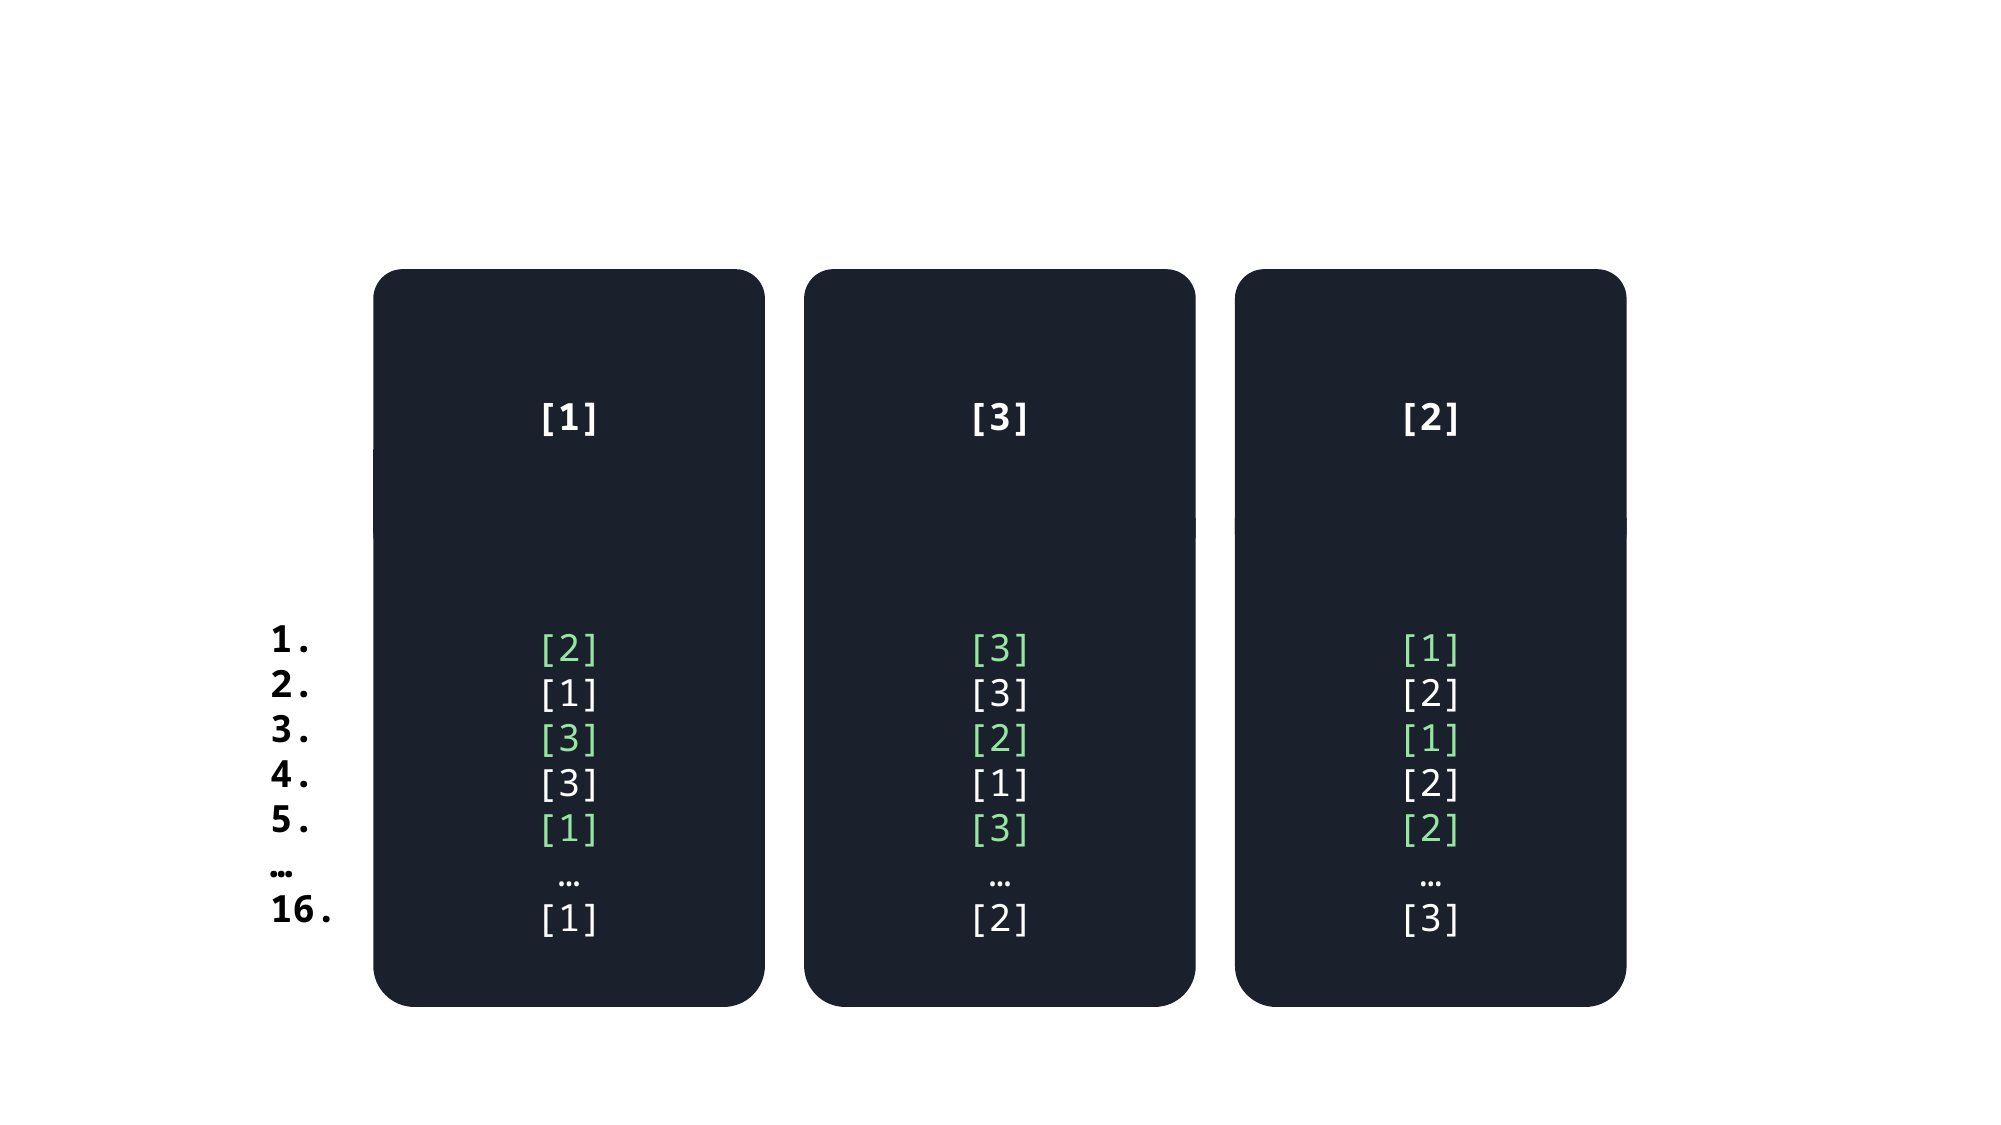

[1]
[3]
[2]

[2]
[1]
[3]
[3]
[1]
…
[1]

[3]
[3]
[2]
[1]
[3]
…
[2]

[1]
[2]
[1]
[2]
[2]
…
[3]

1.
2.
3.
4.
5.
…
16.